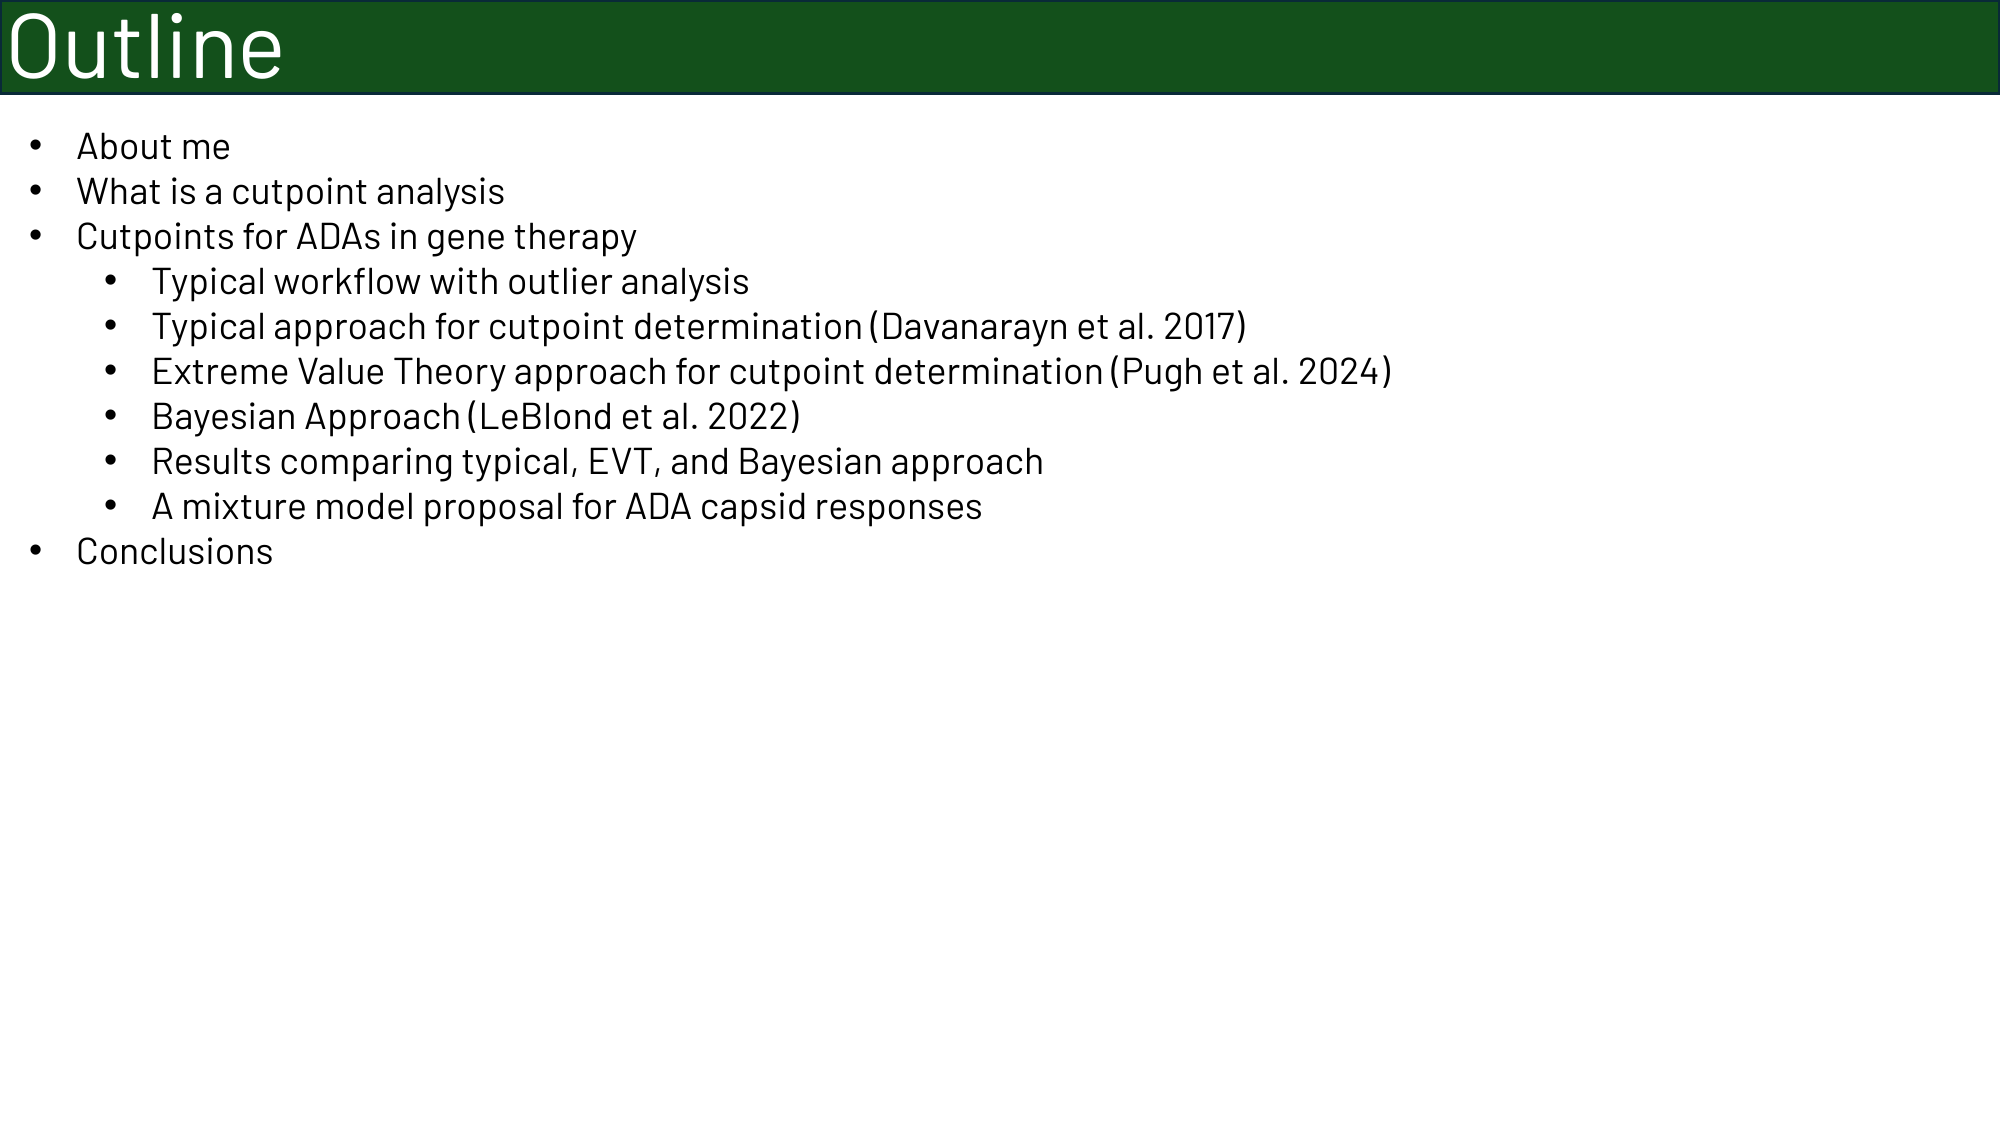

# Outline
About me
What is a cutpoint analysis
Cutpoints for ADAs in gene therapy
Typical workflow with outlier analysis
Typical approach for cutpoint determination (Davanarayn et al. 2017)
Extreme Value Theory approach for cutpoint determination (Pugh et al. 2024)
Bayesian Approach (LeBlond et al. 2022)
Results comparing typical, EVT, and Bayesian approach
A mixture model proposal for ADA capsid responses
Conclusions